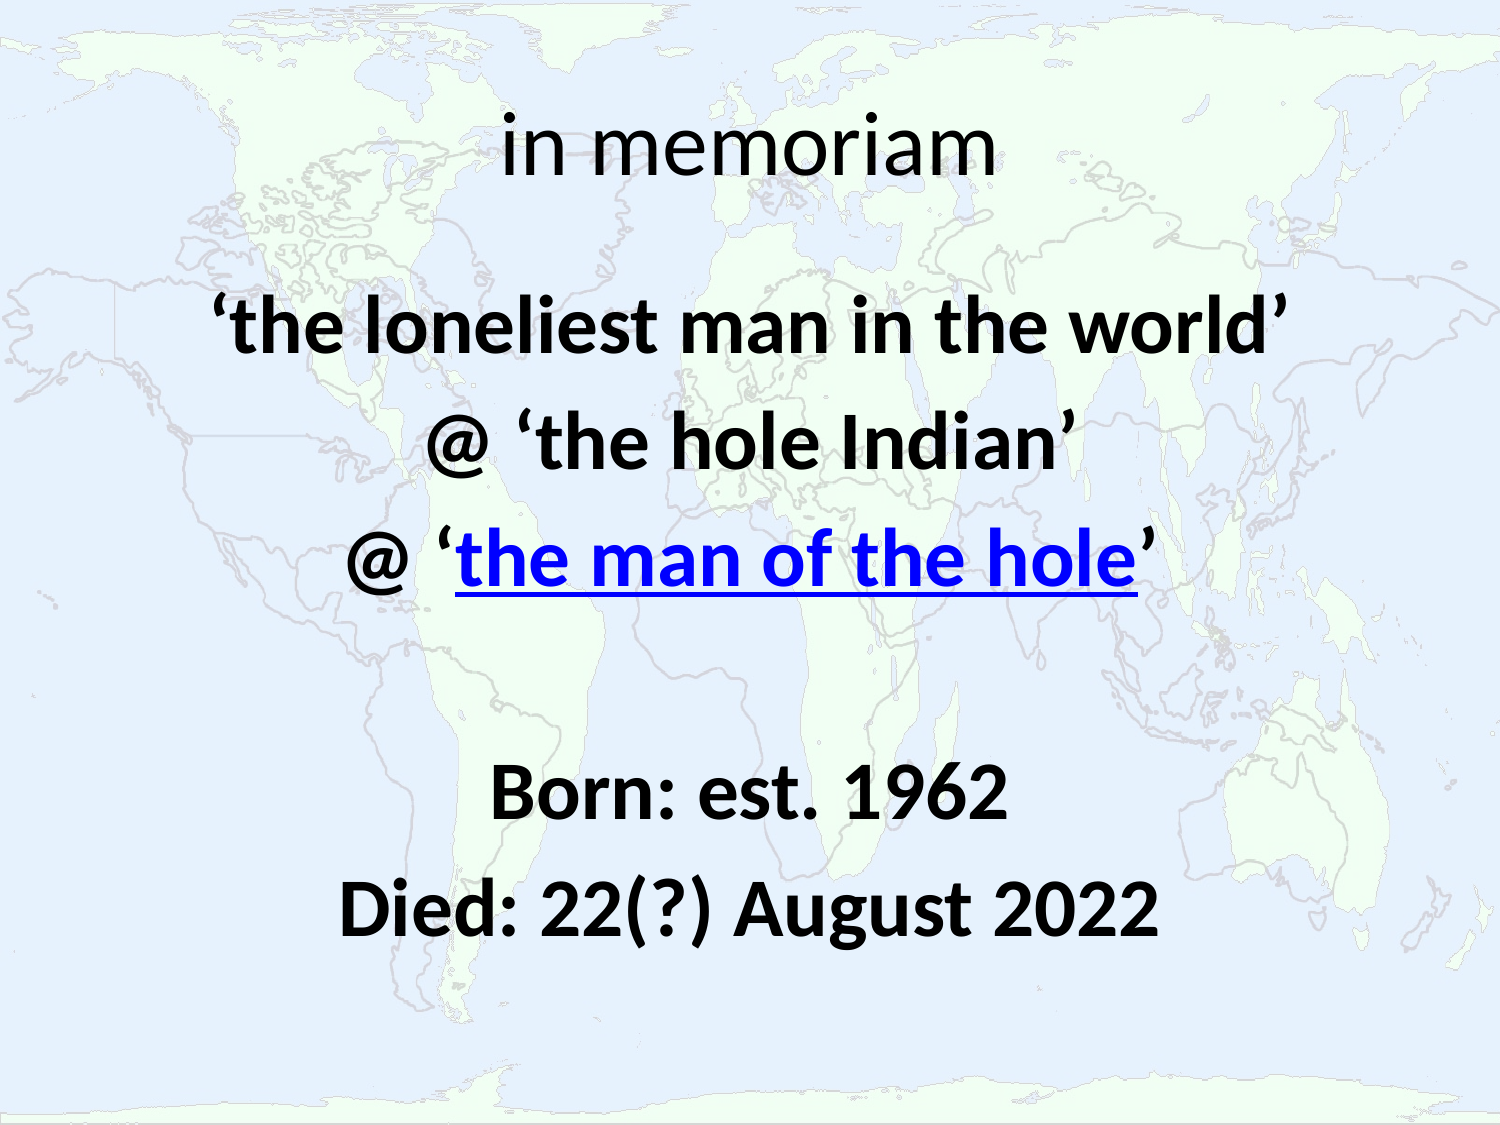

# in memoriam
‘the loneliest man in the world’
@ ‘the hole Indian’
@ ‘the man of the hole’

Born: est. 1962
Died: 22(?) August 2022